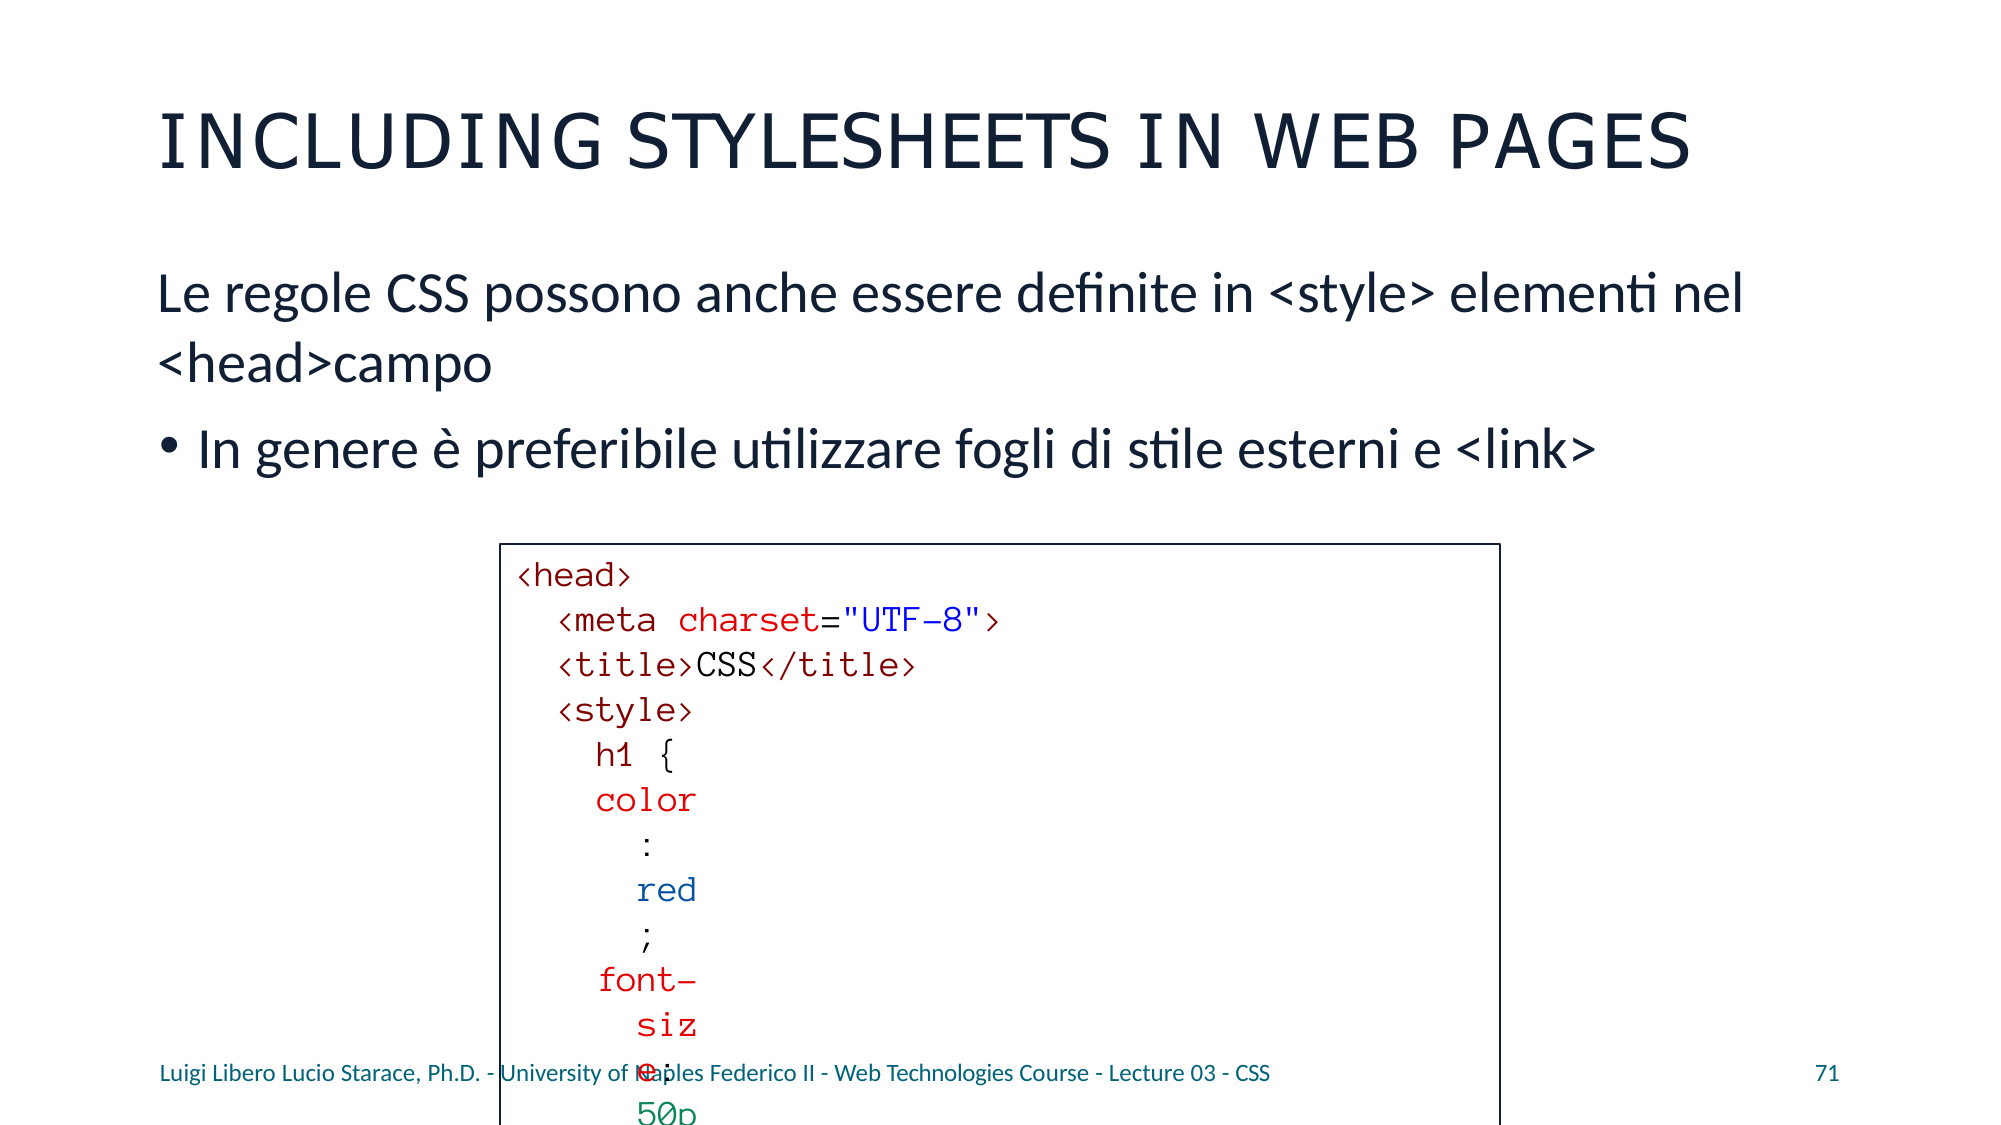

# INCLUDING STYLESHEETS IN WEB PAGES
Le regole CSS possono anche essere definite in <style> elementi nel <head>campo
In genere è preferibile utilizzare fogli di stile esterni e <link>
<head>
<meta charset="UTF-8">
<title>CSS</title>
<style> h1 {
color: red;
font-size: 50px;
}
</style>
</head>
Luigi Libero Lucio Starace, Ph.D. - University of Naples Federico II - Web Technologies Course - Lecture 03 - CSS
71